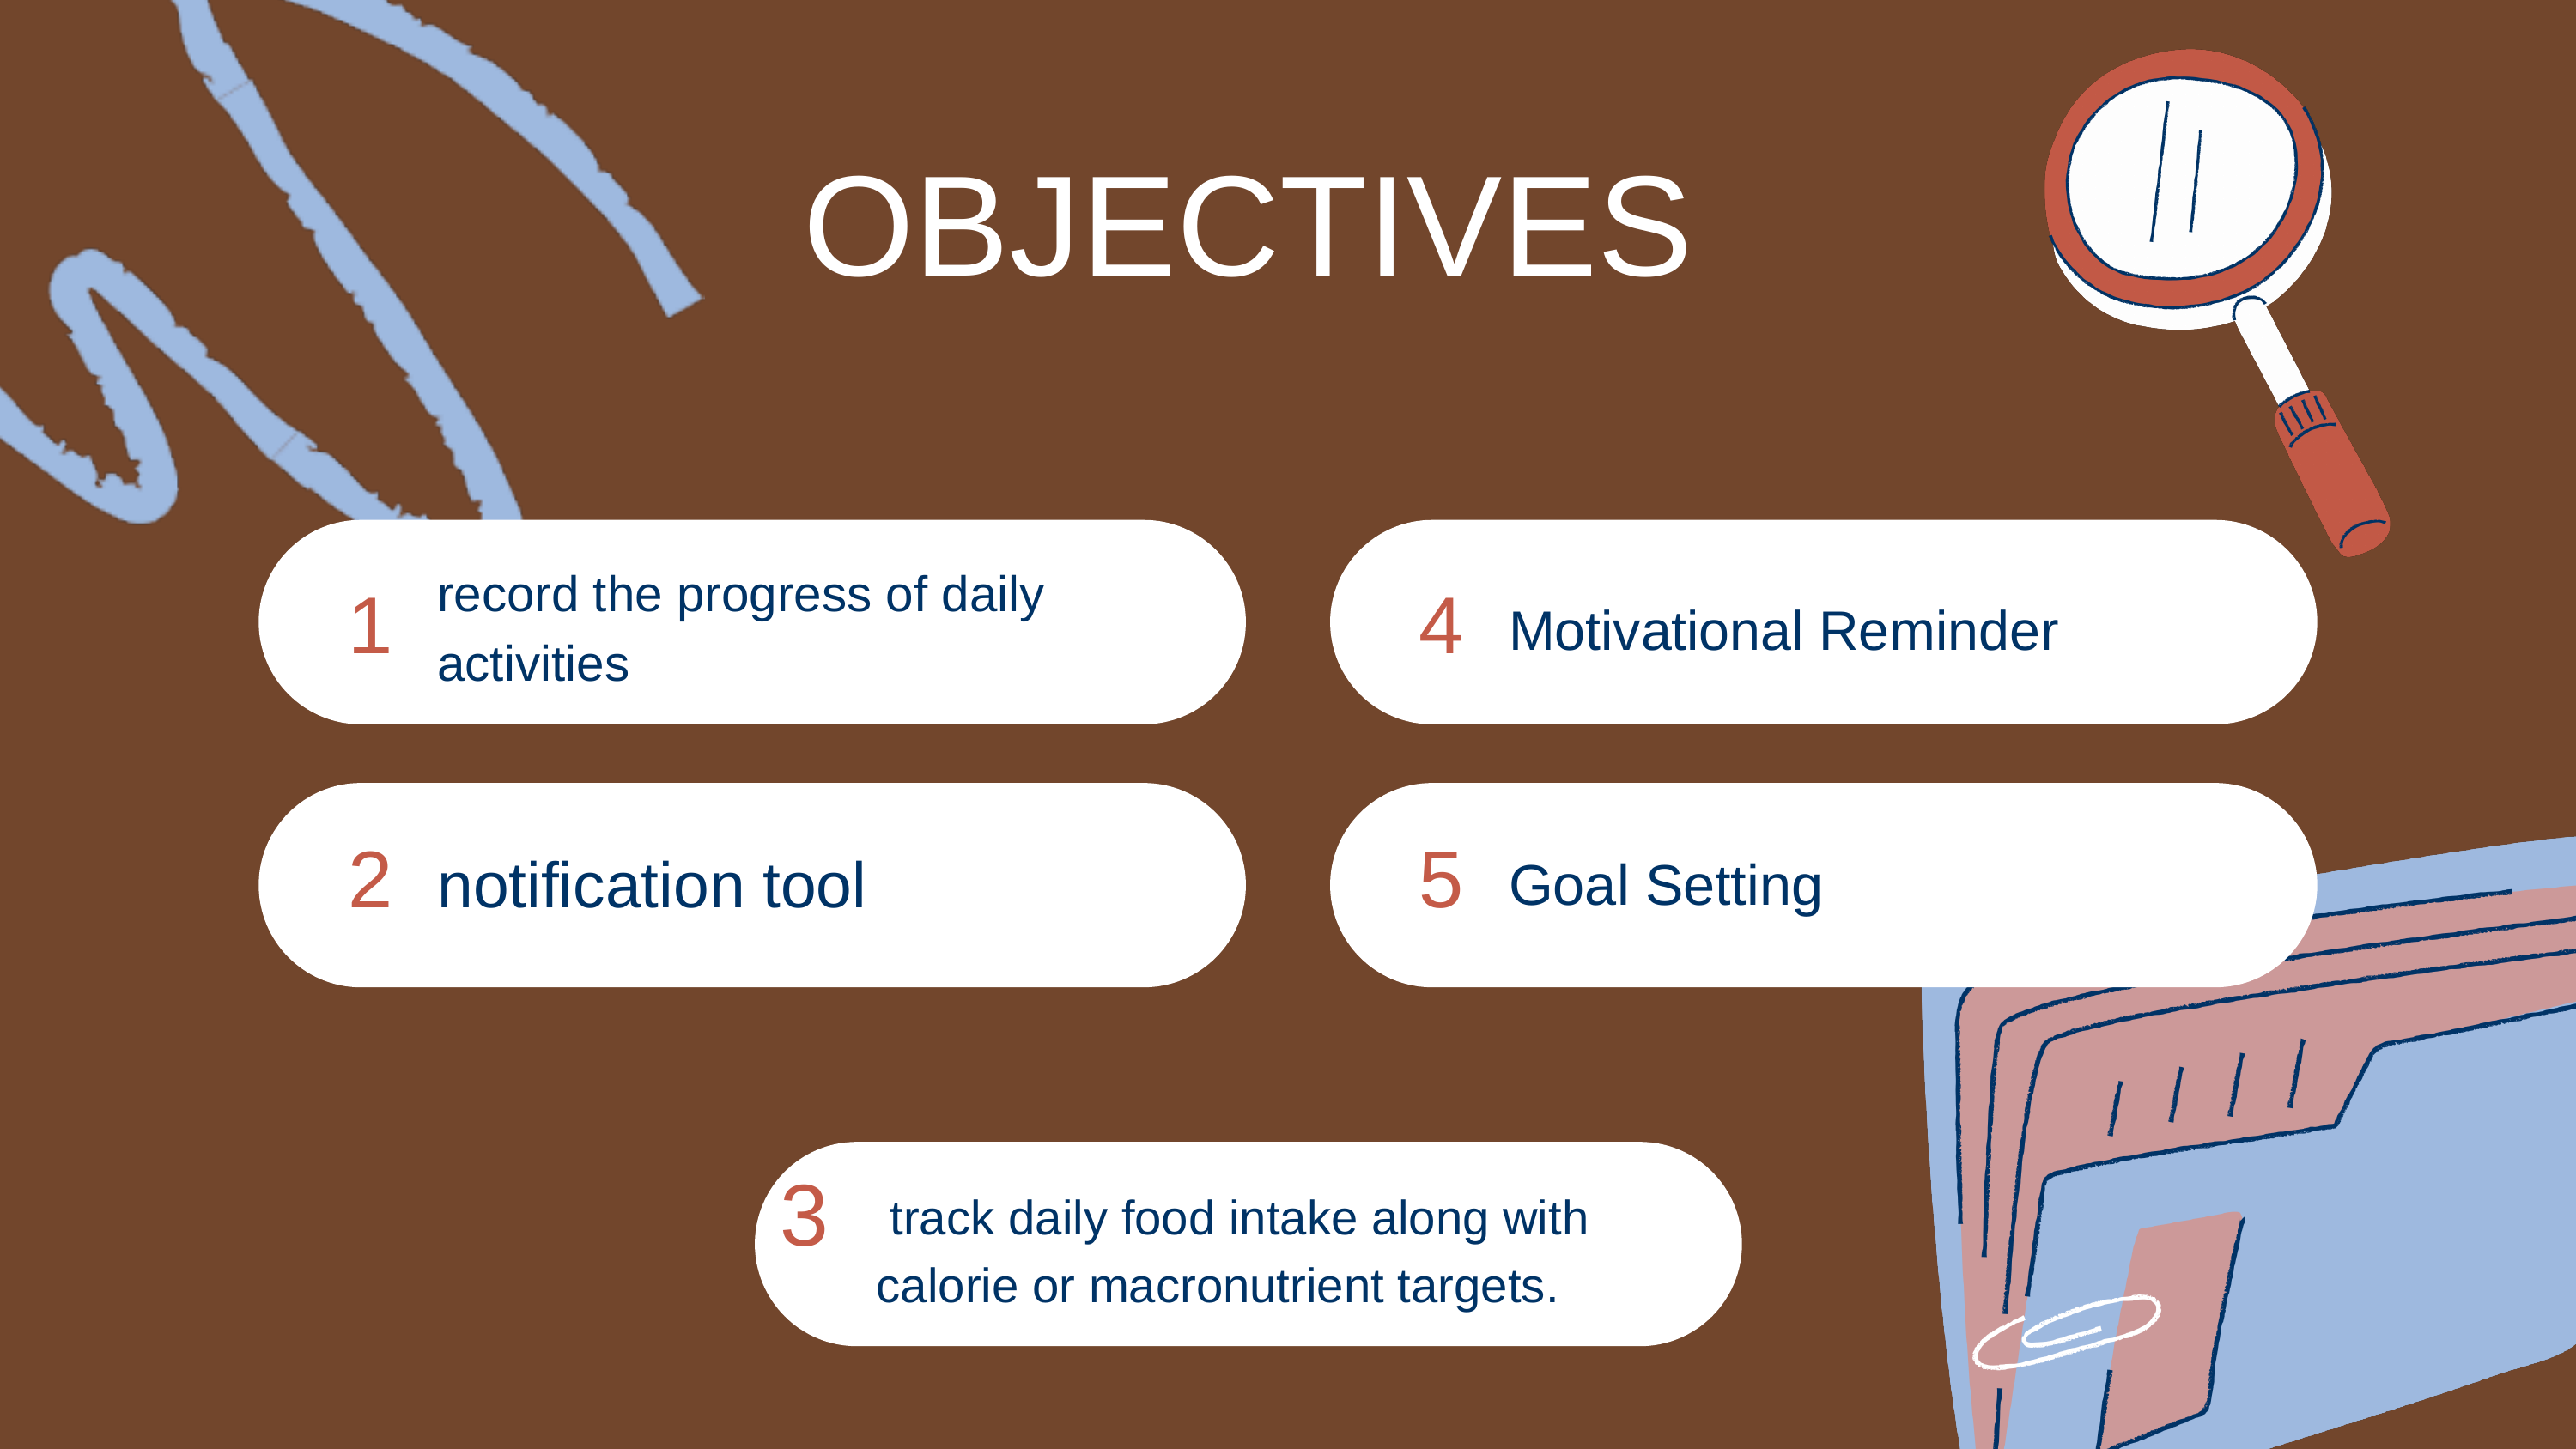

OBJECTIVES

record the progress of daily activities
1
4
Motivational Reminder

2
notification tool
5
Goal Setting

3
 track daily food intake along with calorie or macronutrient targets.